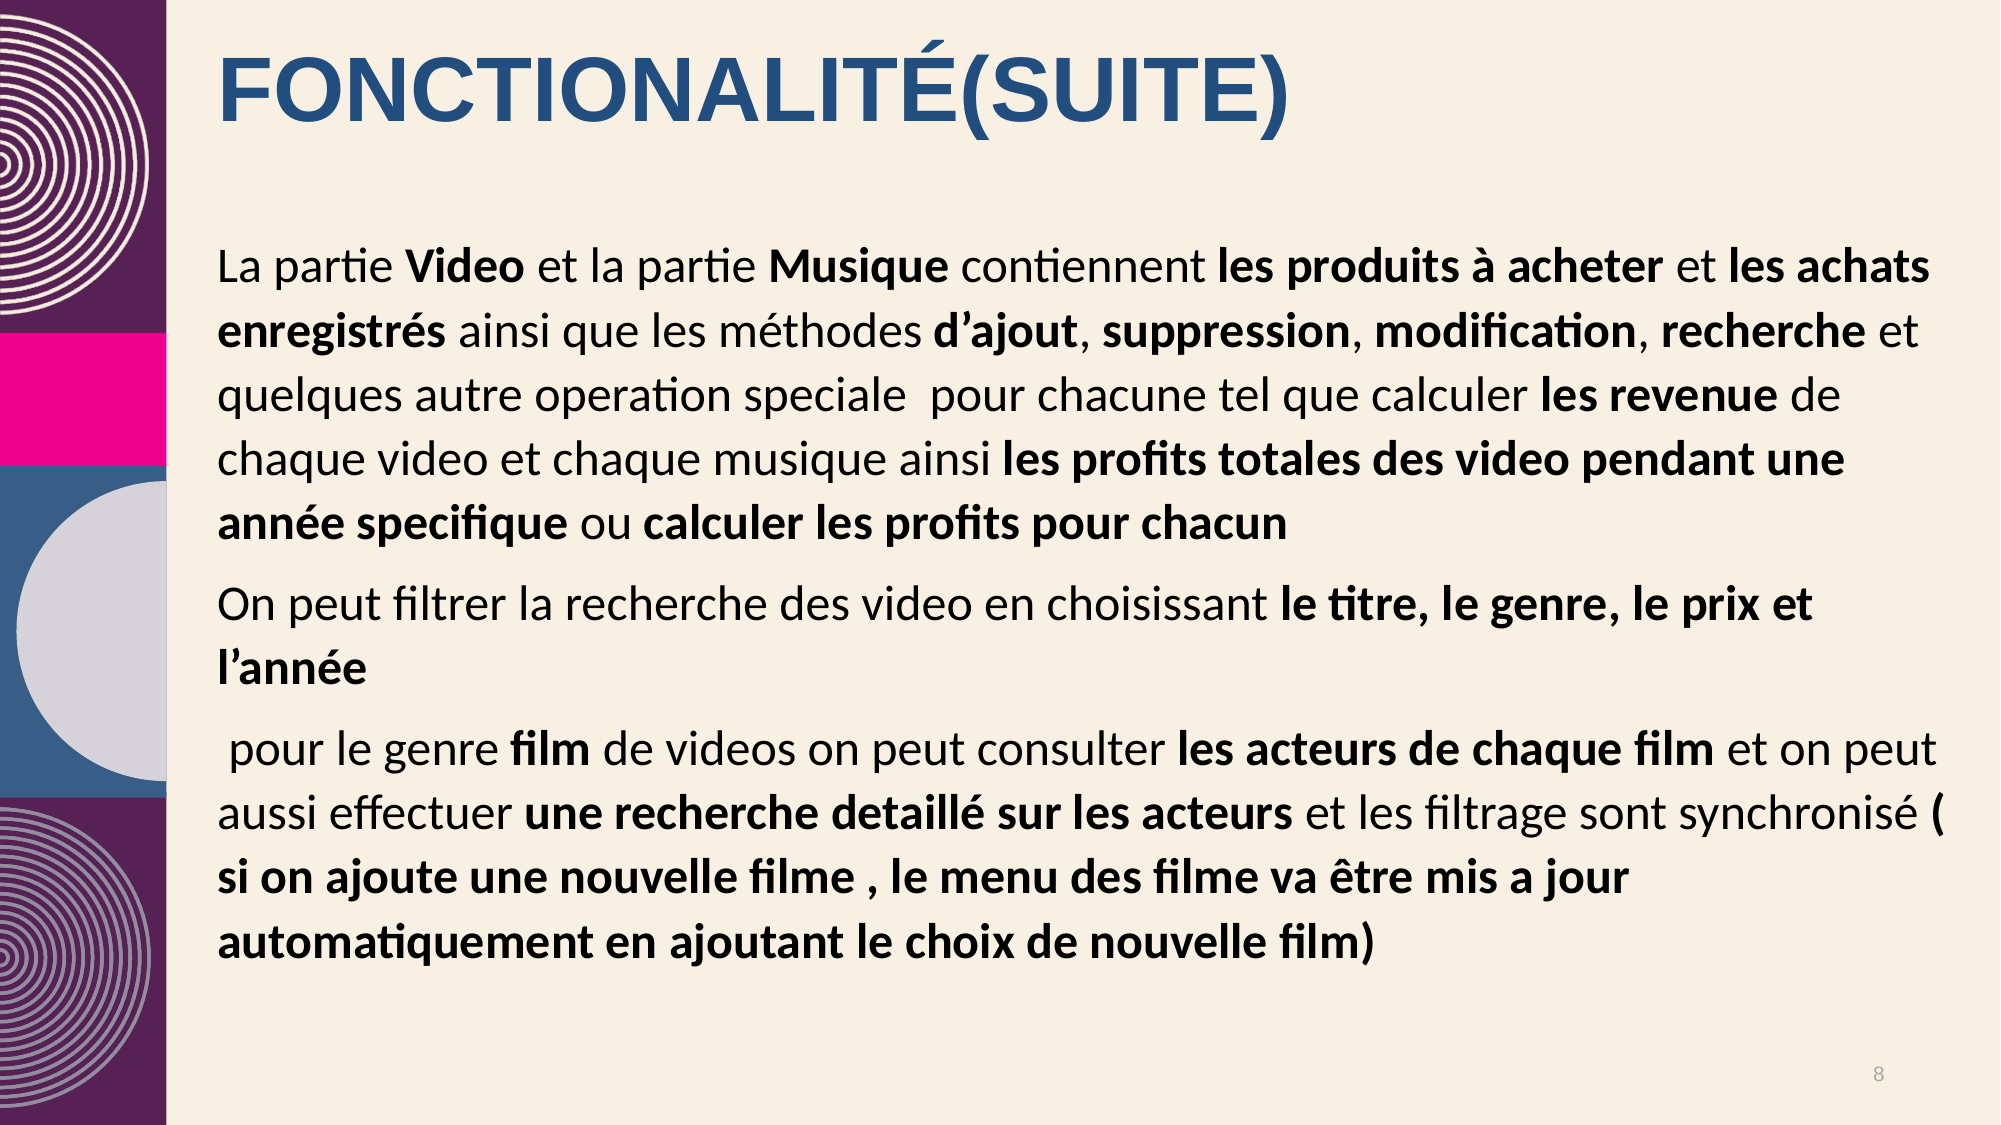

# Fonctionalité(suite)
La partie Video et la partie Musique contiennent les produits à acheter et les achats enregistrés ainsi que les méthodes d’ajout, suppression, modification, recherche et quelques autre operation speciale  pour chacune tel que calculer les revenue de chaque video et chaque musique ainsi les profits totales des video pendant une année specifique ou calculer les profits pour chacun
On peut filtrer la recherche des video en choisissant le titre, le genre, le prix et l’année
 pour le genre film de videos on peut consulter les acteurs de chaque film et on peut aussi effectuer une recherche detaillé sur les acteurs et les filtrage sont synchronisé ( si on ajoute une nouvelle filme , le menu des filme va être mis a jour automatiquement en ajoutant le choix de nouvelle film)
8